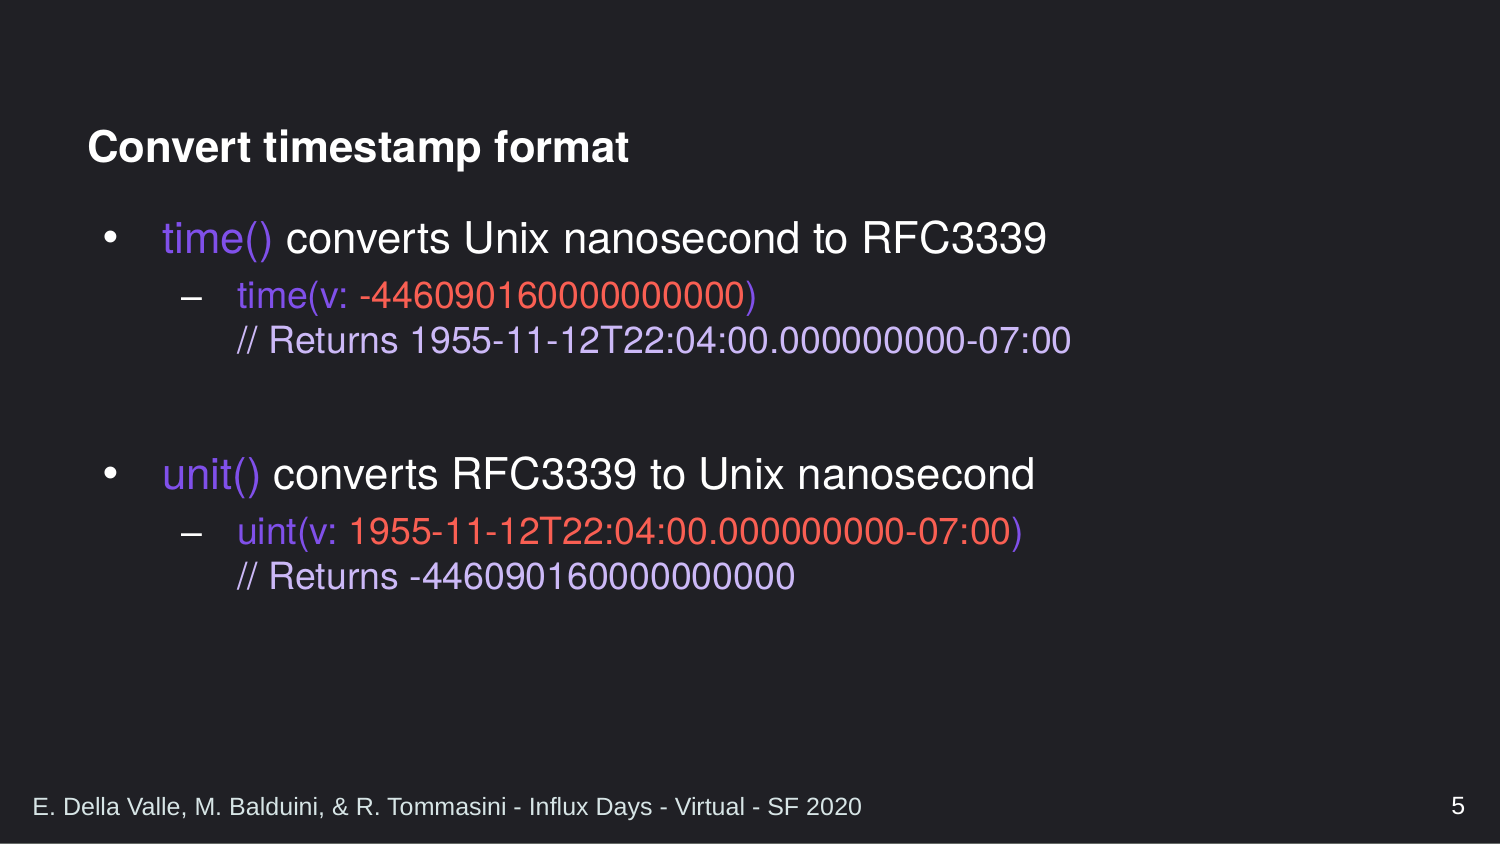

# Convert timestamp format
time() converts Unix nanosecond to RFC3339
time(v: -446090160000000000)
// Returns 1955-11-12T22:04:00.000000000-07:00

unit() converts RFC3339 to Unix nanosecond
uint(v: 1955-11-12T22:04:00.000000000-07:00)
// Returns -446090160000000000

5
E. Della Valle, M. Balduini, & R. Tommasini - Influx Days - Virtual - SF 2020